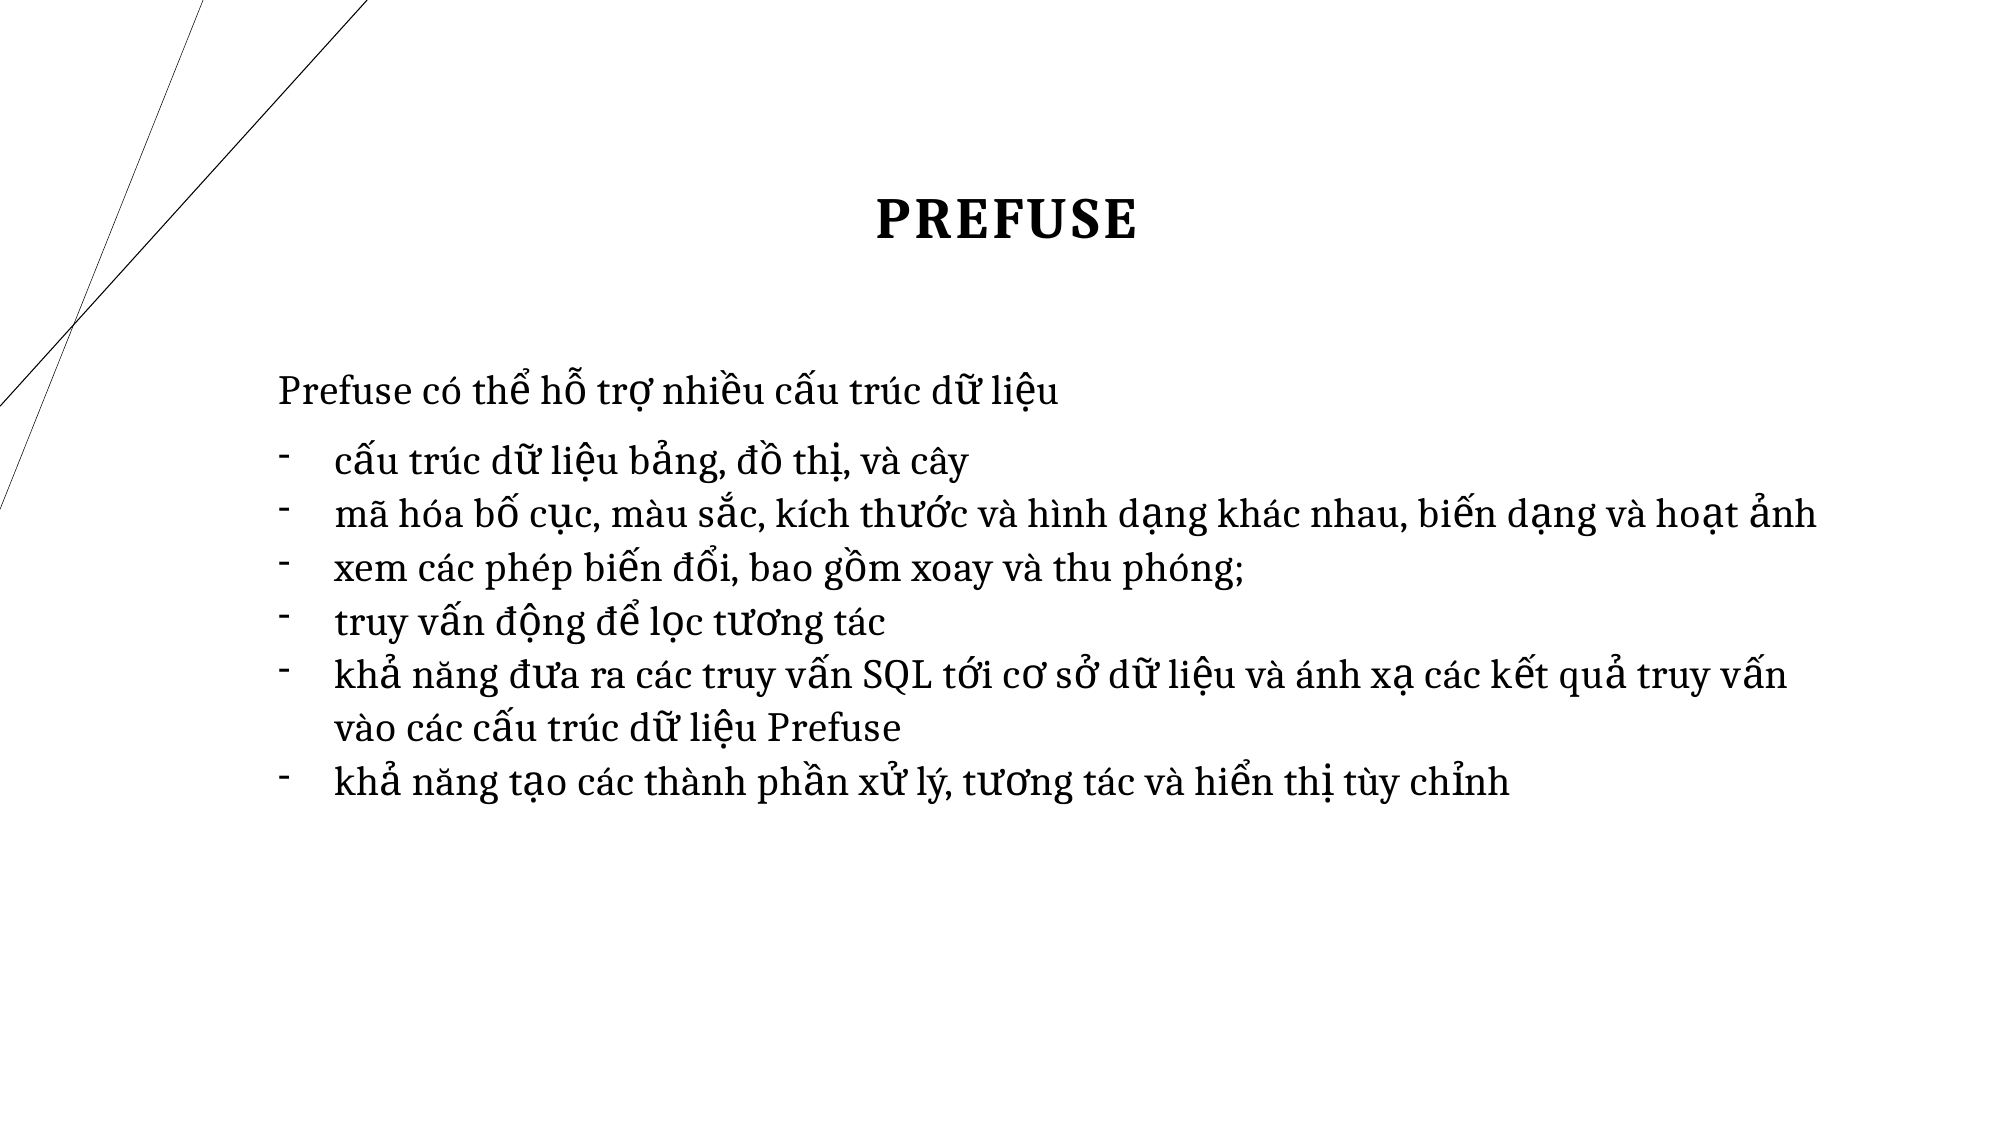

# Prefuse
Prefuse có thể hỗ trợ nhiều cấu trúc dữ liệu
cấu trúc dữ liệu bảng, đồ thị, và cây
mã hóa bố cục, màu sắc, kích thước và hình dạng khác nhau, biến dạng và hoạt ảnh
xem các phép biến đổi, bao gồm xoay và thu phóng;
truy vấn động để lọc tương tác
khả năng đưa ra các truy vấn SQL tới cơ sở dữ liệu và ánh xạ các kết quả truy vấn vào các cấu trúc dữ liệu Prefuse
khả năng tạo các thành phần xử lý, tương tác và hiển thị tùy chỉnh